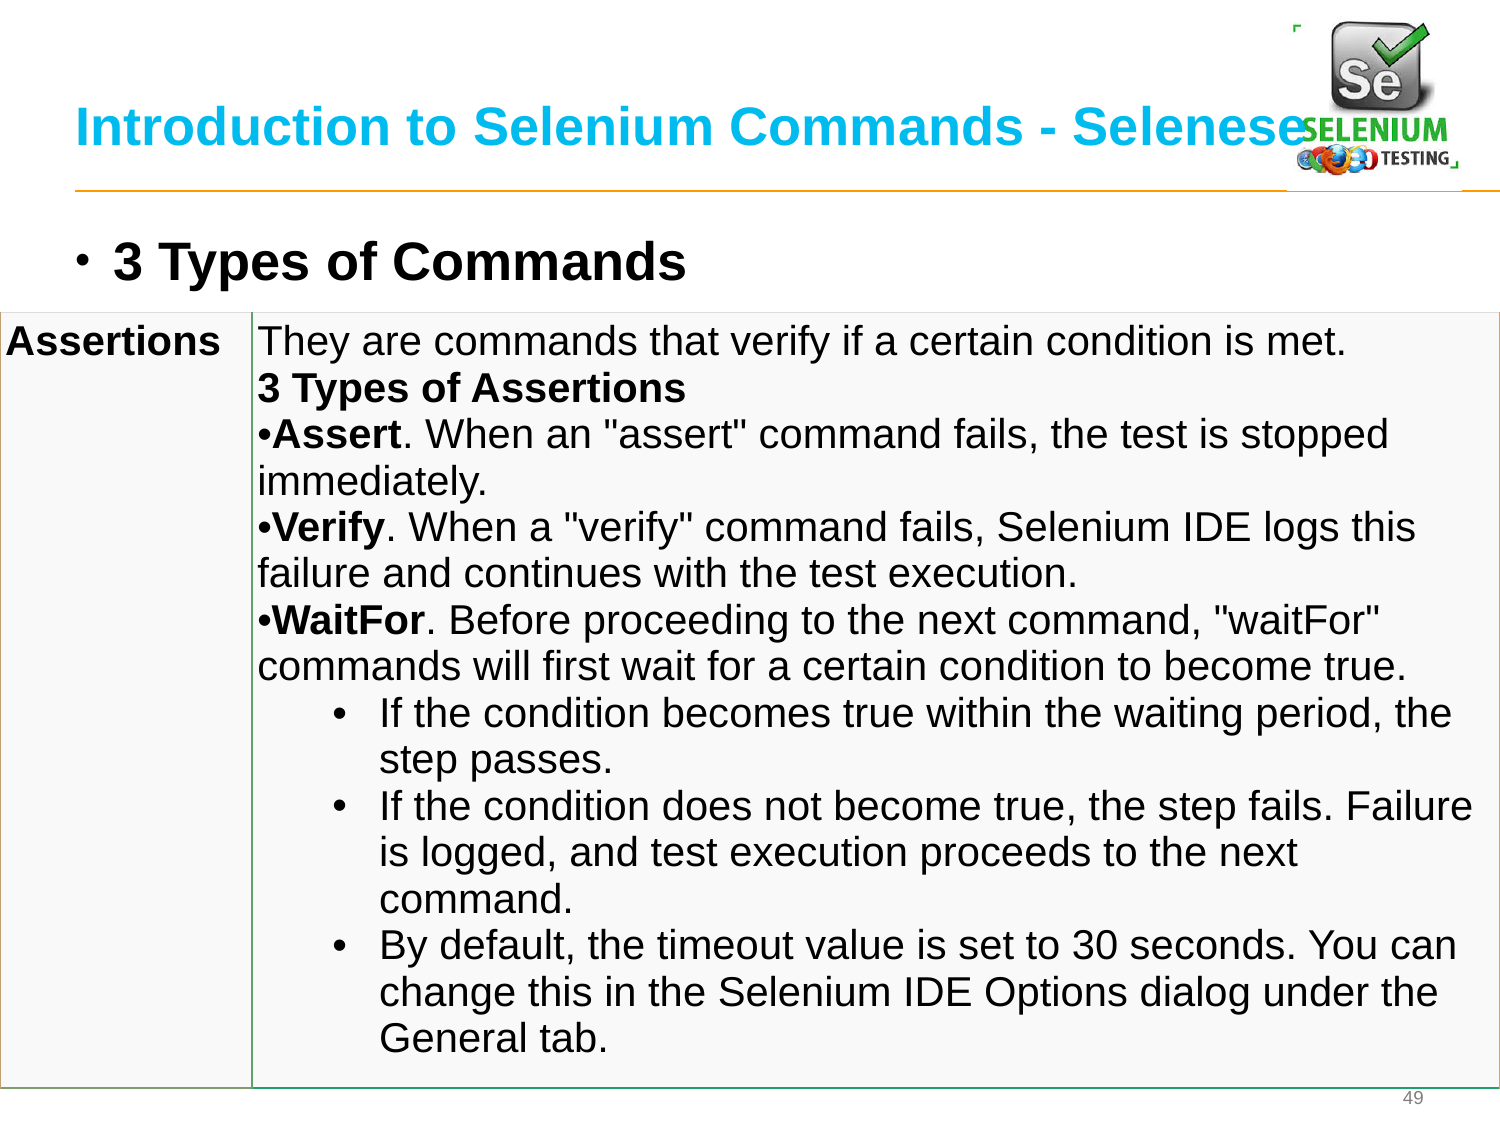

# Introduction to Selenium Commands - Selenese
3 Types of Commands

| Assertions | They are commands that verify if a certain condition is met. 3 Types of Assertions Assert. When an "assert" command fails, the test is stopped immediately. Verify. When a "verify" command fails, Selenium IDE logs this failure and continues with the test execution. WaitFor. Before proceeding to the next command, "waitFor" commands will first wait for a certain condition to become true. If the condition becomes true within the waiting period, the step passes. If the condition does not become true, the step fails. Failure is logged, and test execution proceeds to the next command. By default, the timeout value is set to 30 seconds. You can change this in the Selenium IDE Options dialog under the General tab. |
| --- | --- |